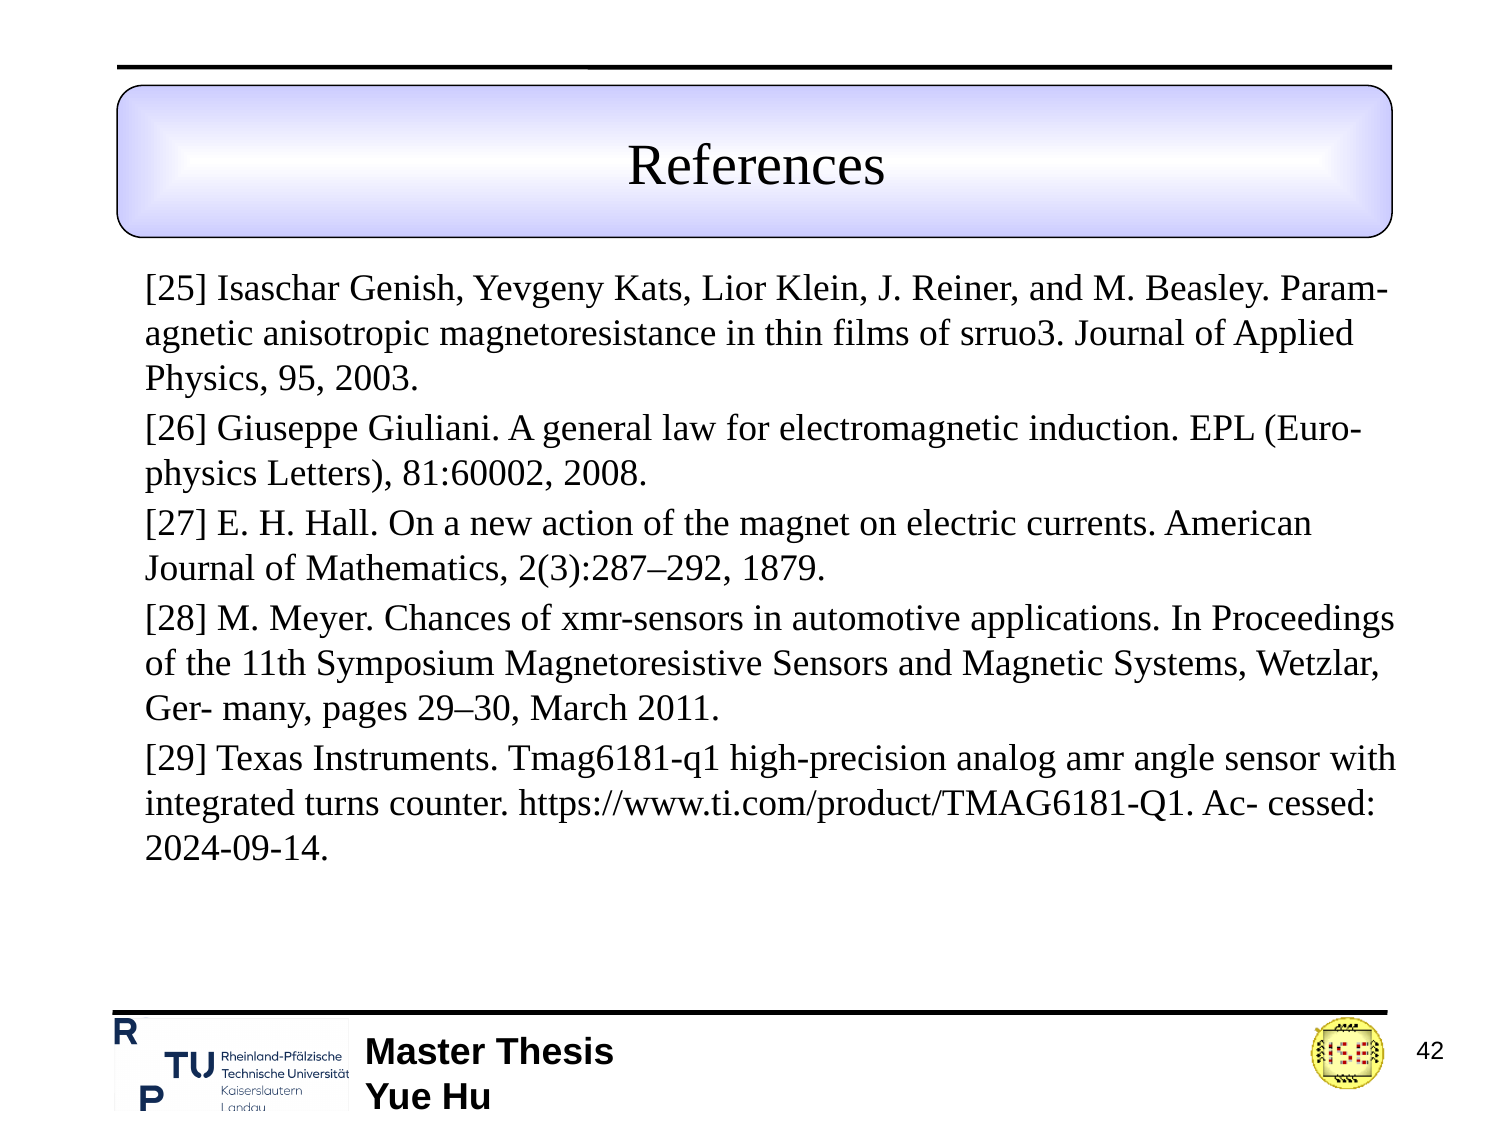

# References
[25] Isaschar Genish, Yevgeny Kats, Lior Klein, J. Reiner, and M. Beasley. Param- agnetic anisotropic magnetoresistance in thin films of srruo3. Journal of Applied Physics, 95, 2003.
[26] Giuseppe Giuliani. A general law for electromagnetic induction. EPL (Euro- physics Letters), 81:60002, 2008.
[27] E. H. Hall. On a new action of the magnet on electric currents. American Journal of Mathematics, 2(3):287–292, 1879.
[28] M. Meyer. Chances of xmr-sensors in automotive applications. In Proceedings of the 11th Symposium Magnetoresistive Sensors and Magnetic Systems, Wetzlar, Ger- many, pages 29–30, March 2011.
[29] Texas Instruments. Tmag6181-q1 high-precision analog amr angle sensor with integrated turns counter. https://www.ti.com/product/TMAG6181-Q1. Ac- cessed: 2024-09-14.